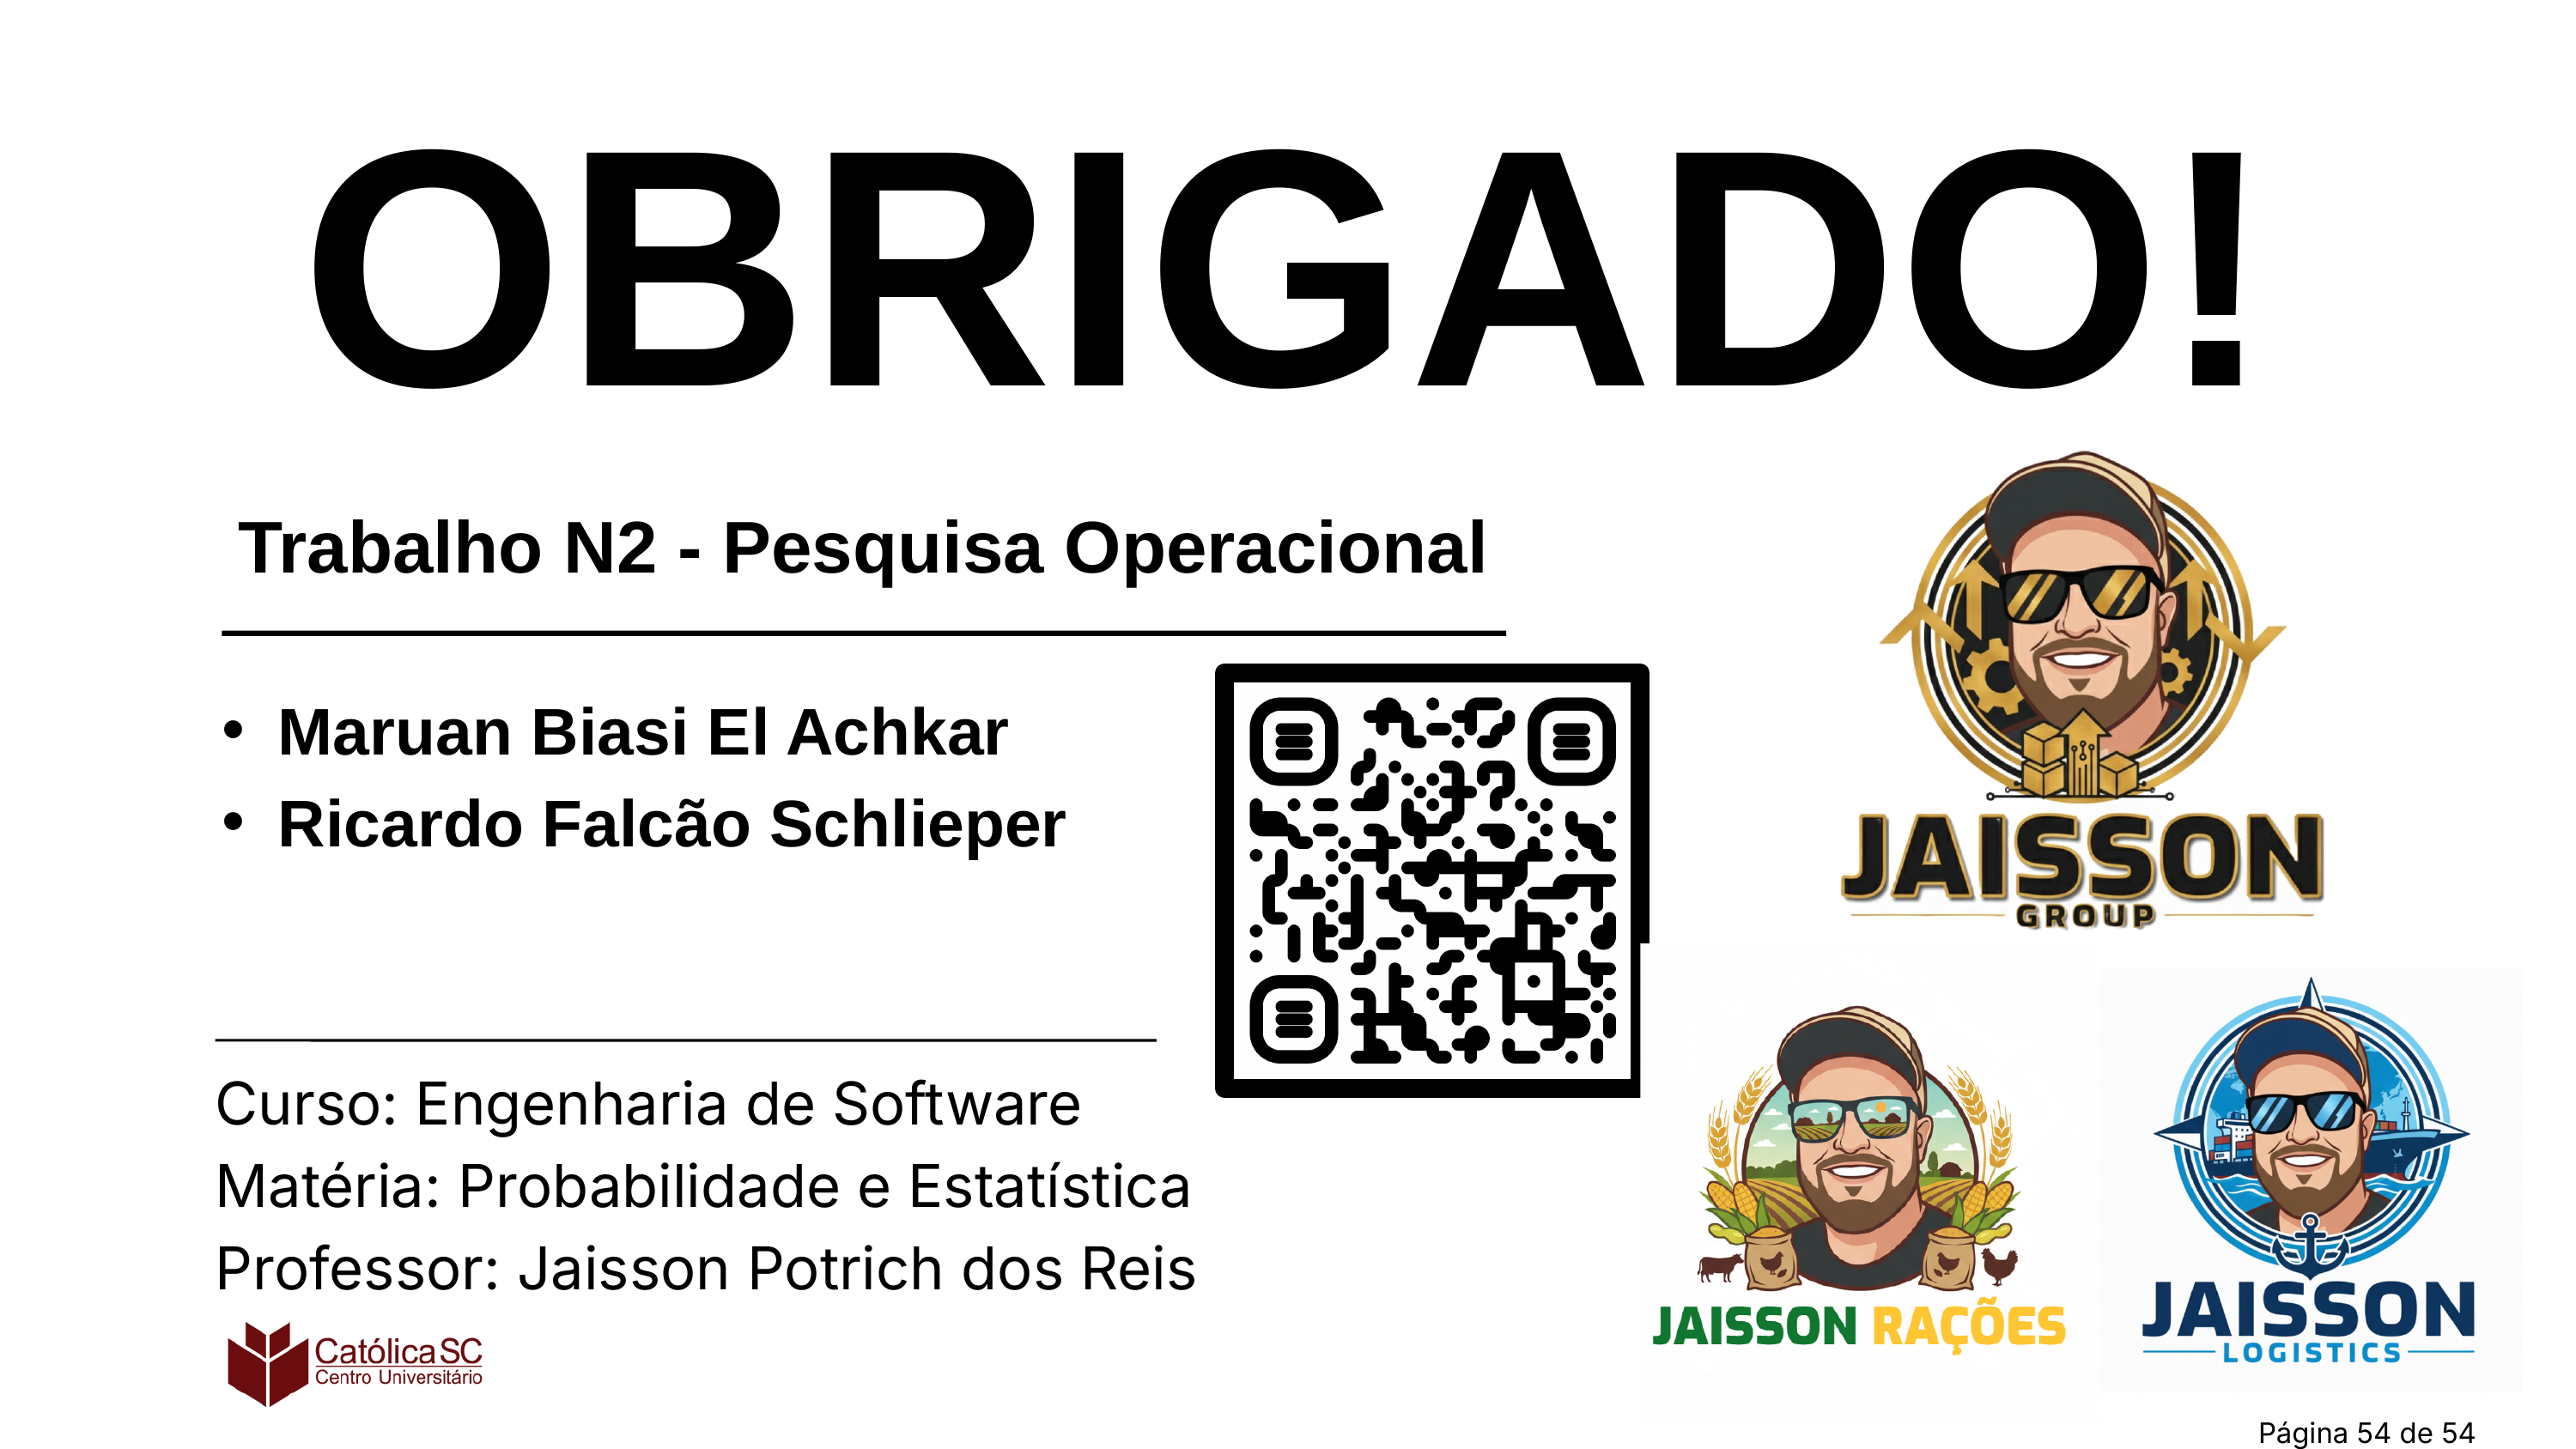

OBRIGADO!

Trabalho N2 - Pesquisa Operacional

Maruan Biasi El Achkar
Ricardo Falcão Schlieper

Curso: Engenharia de Software
Matéria: Probabilidade e Estatística
Professor: Jaisson Potrich dos Reis

Página 54 de 54